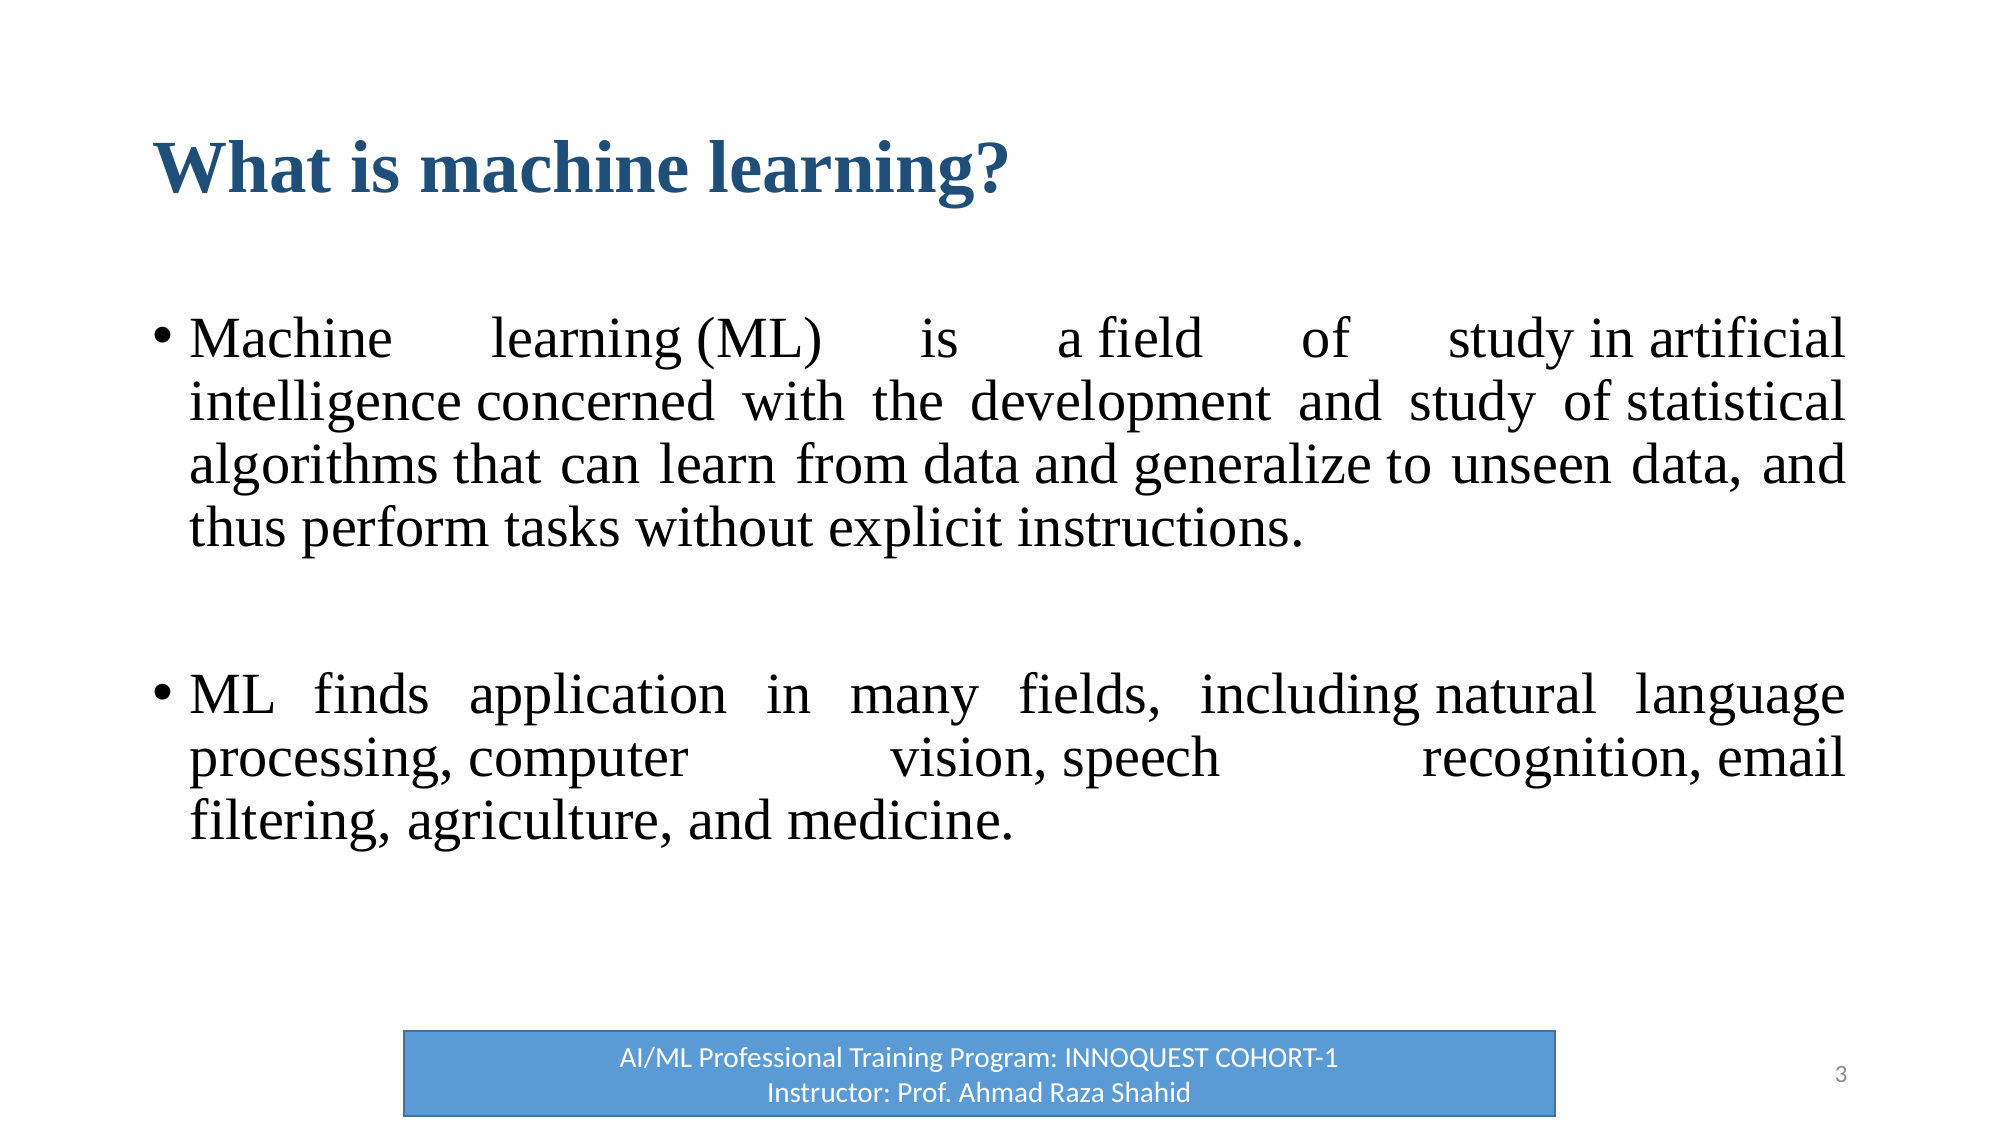

# What is machine learning?
Machine learning (ML) is a field of study in artificial intelligence concerned with the development and study of statistical algorithms that can learn from data and generalize to unseen data, and thus perform tasks without explicit instructions.

ML finds application in many fields, including natural language processing, computer vision, speech recognition, email filtering, agriculture, and medicine.
AI/ML Professional Training Program: INNOQUEST COHORT-1
Instructor: Prof. Ahmad Raza Shahid
3